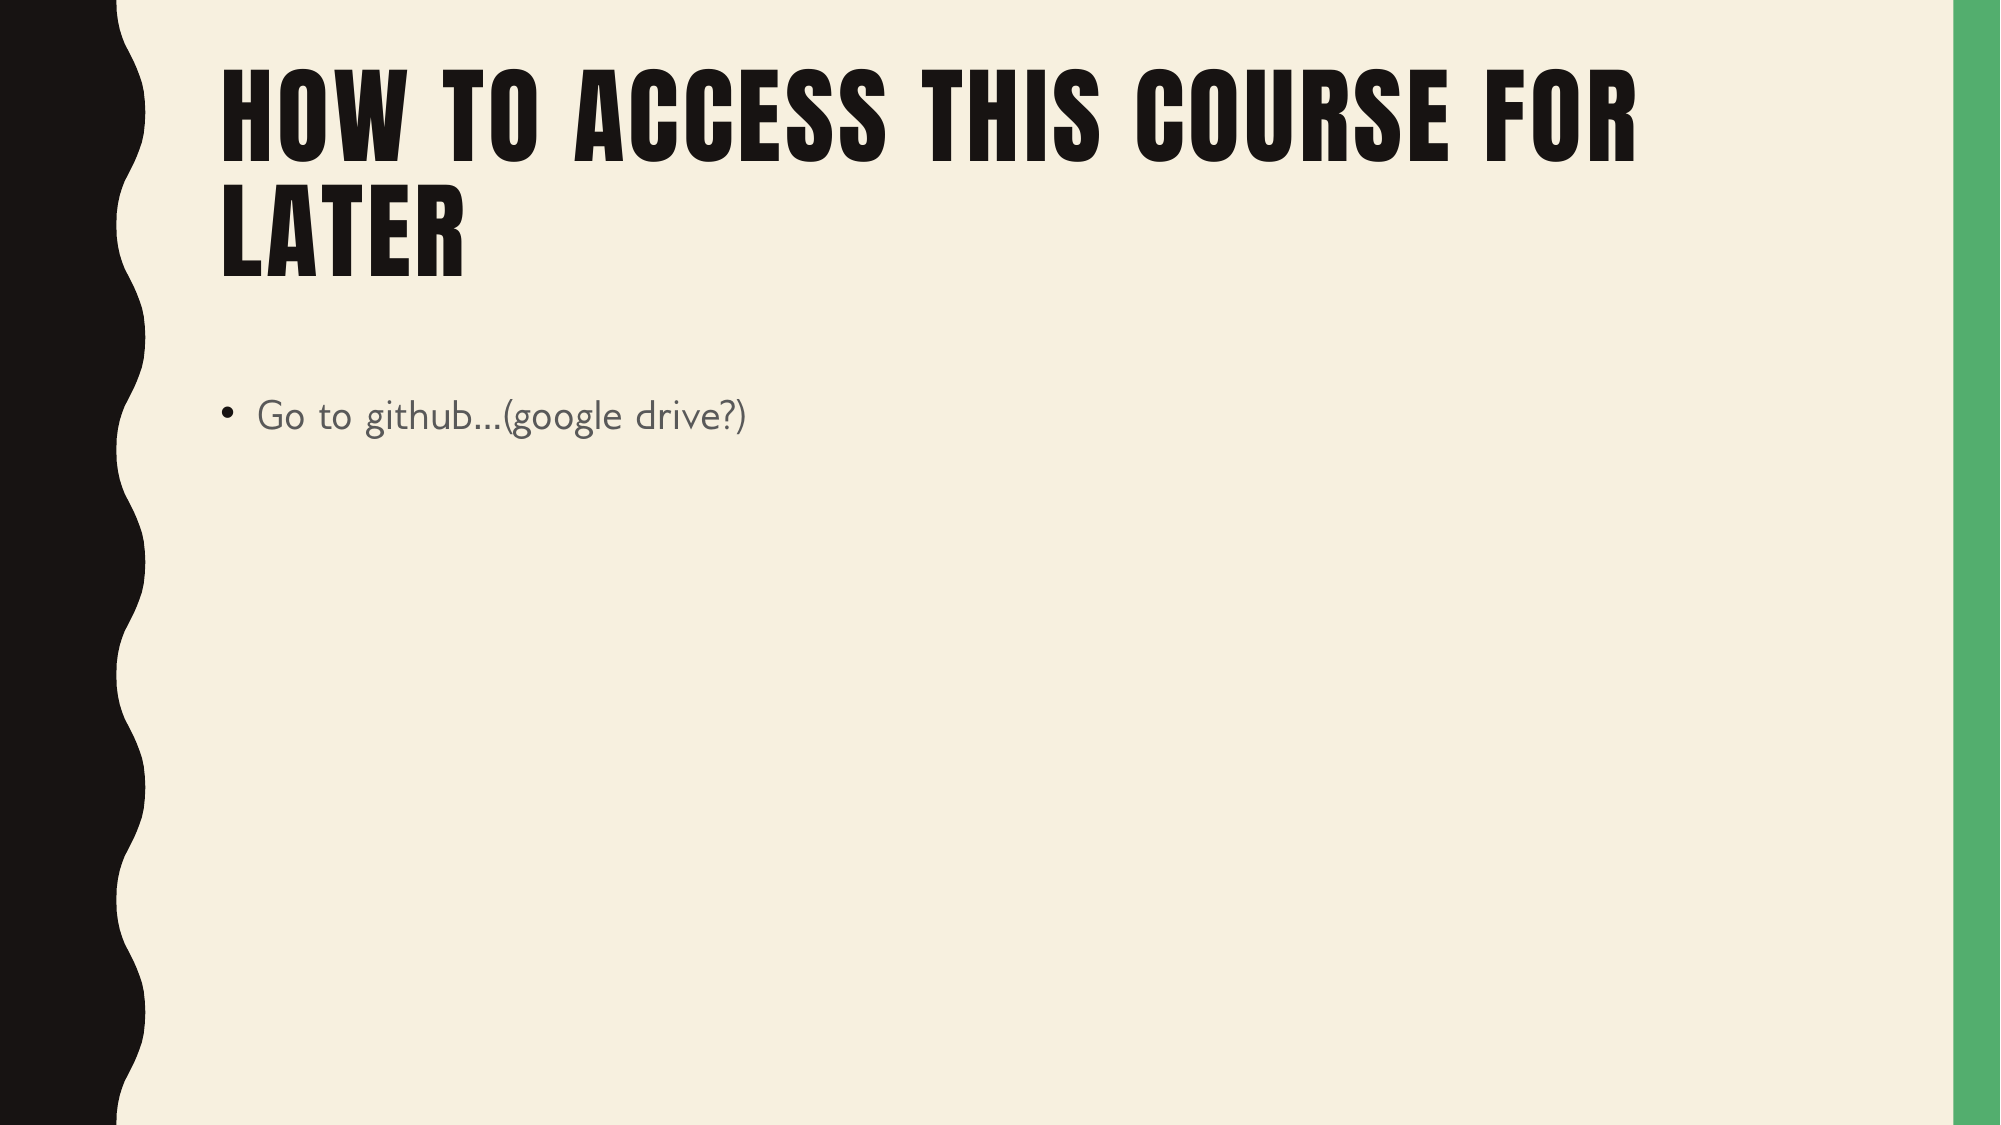

# How to access this Course for later
Go to github…(google drive?)